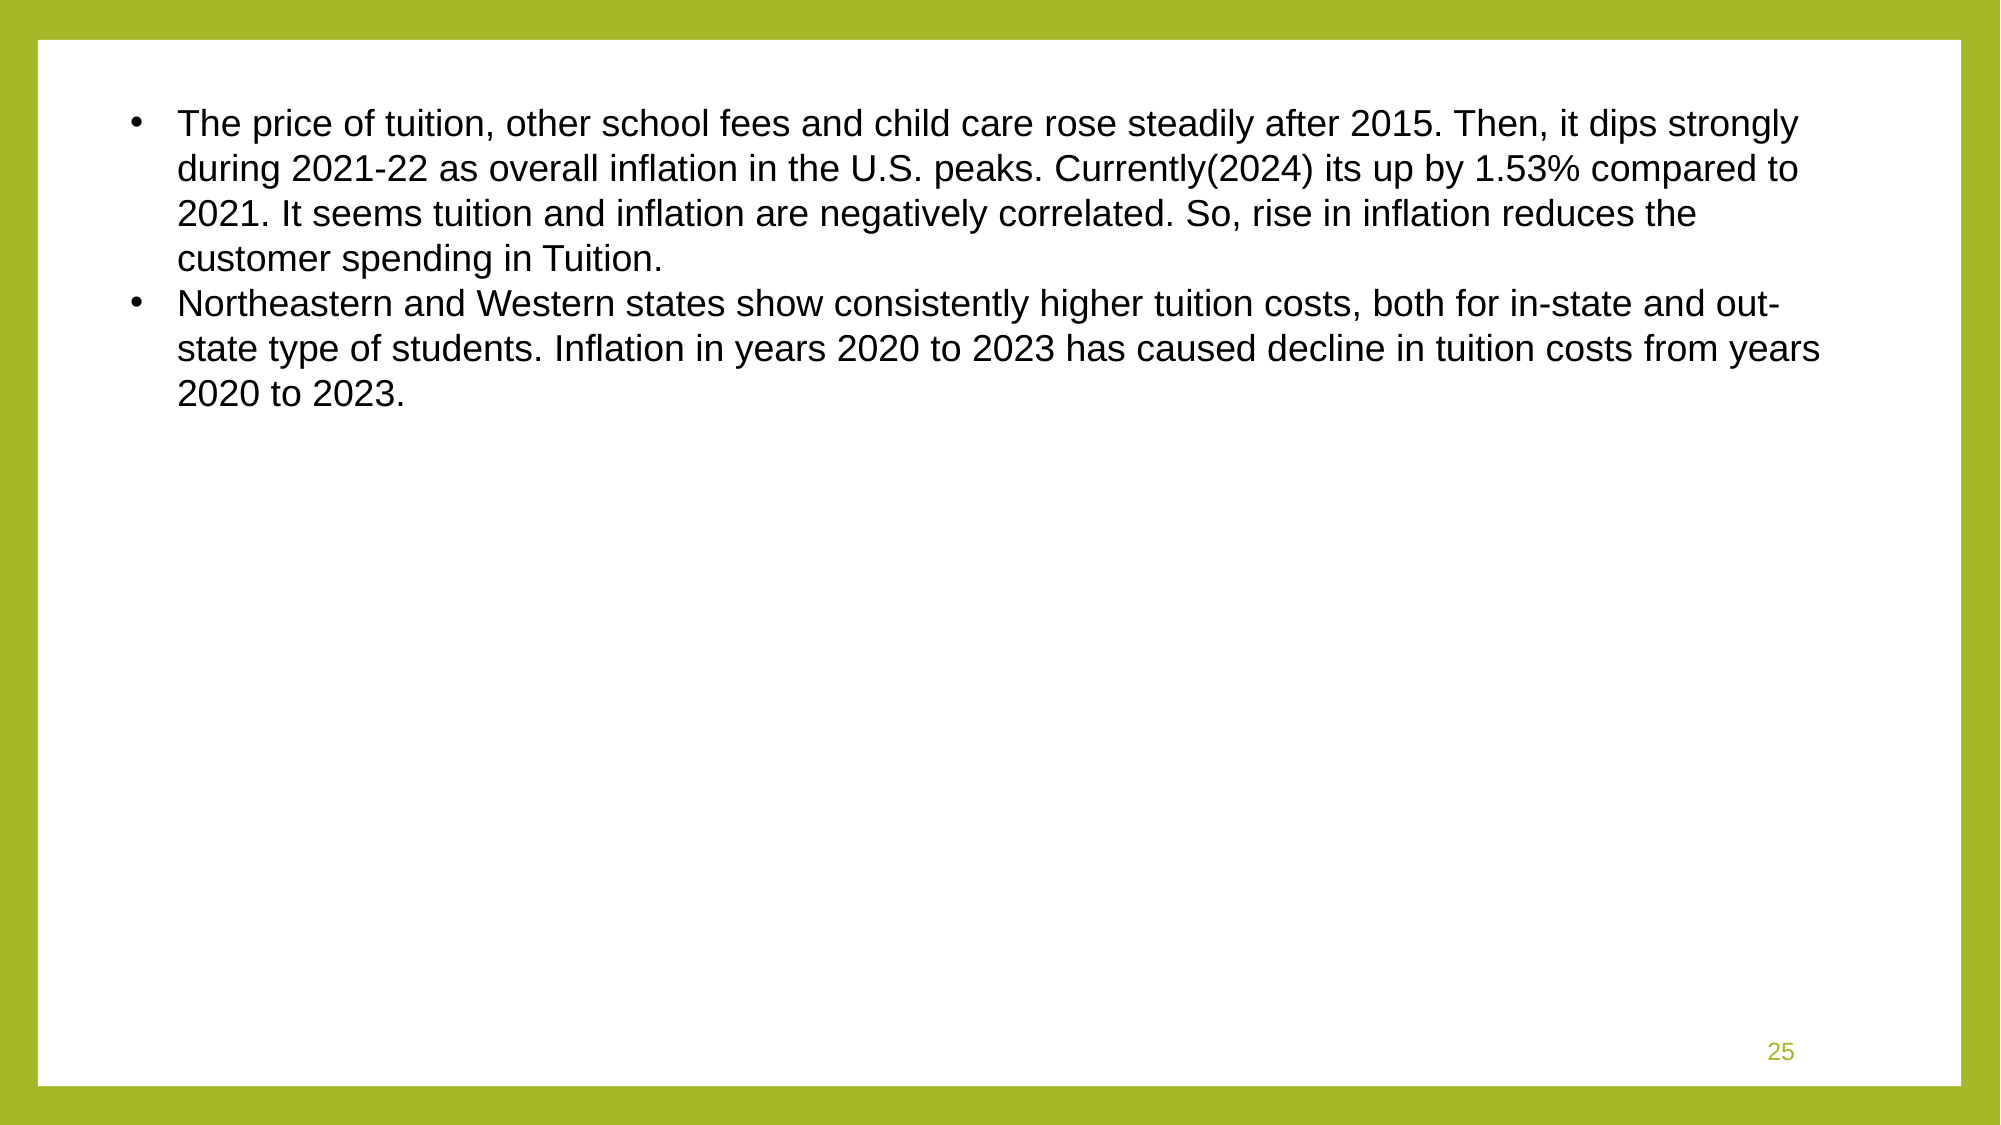

The price of tuition, other school fees and child care rose steadily after 2015. Then, it dips strongly during 2021-22 as overall inflation in the U.S. peaks. Currently(2024) its up by 1.53% compared to 2021. It seems tuition and inflation are negatively correlated. So, rise in inflation reduces the customer spending in Tuition.
Northeastern and Western states show consistently higher tuition costs, both for in-state and out-state type of students. Inflation in years 2020 to 2023 has caused decline in tuition costs from years 2020 to 2023.

25